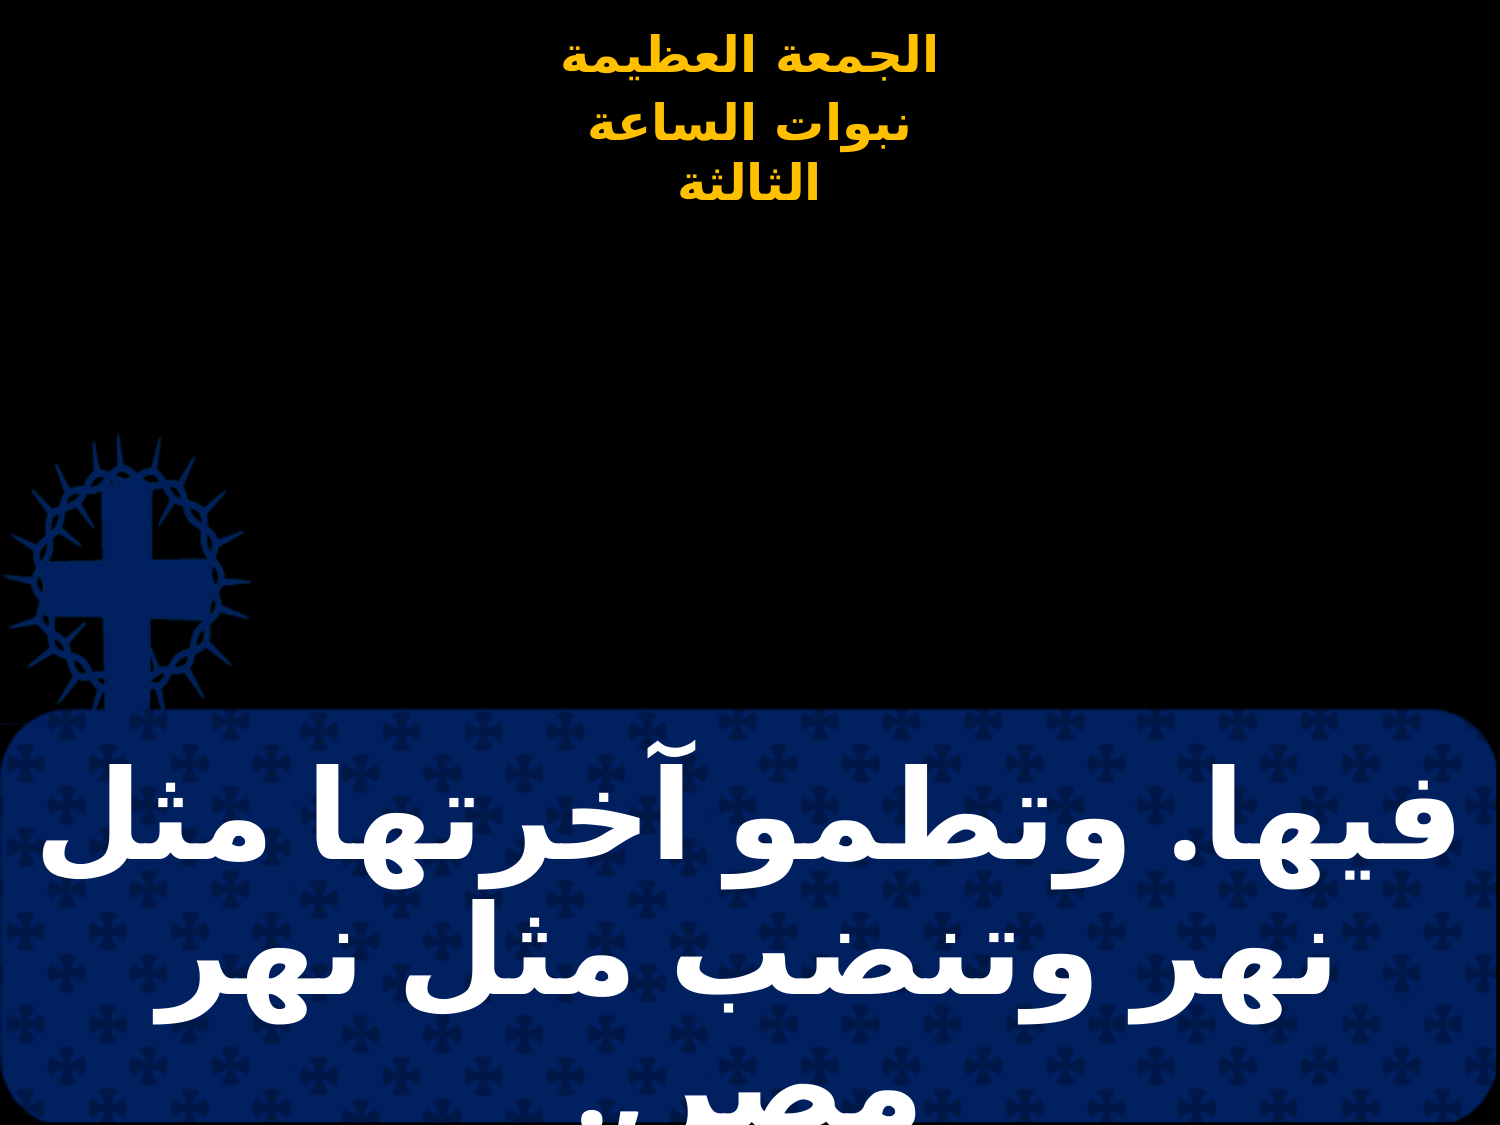

# فيها. وتطمو آخرتها مثل نهر وتنضب مثل نهر مصر,.